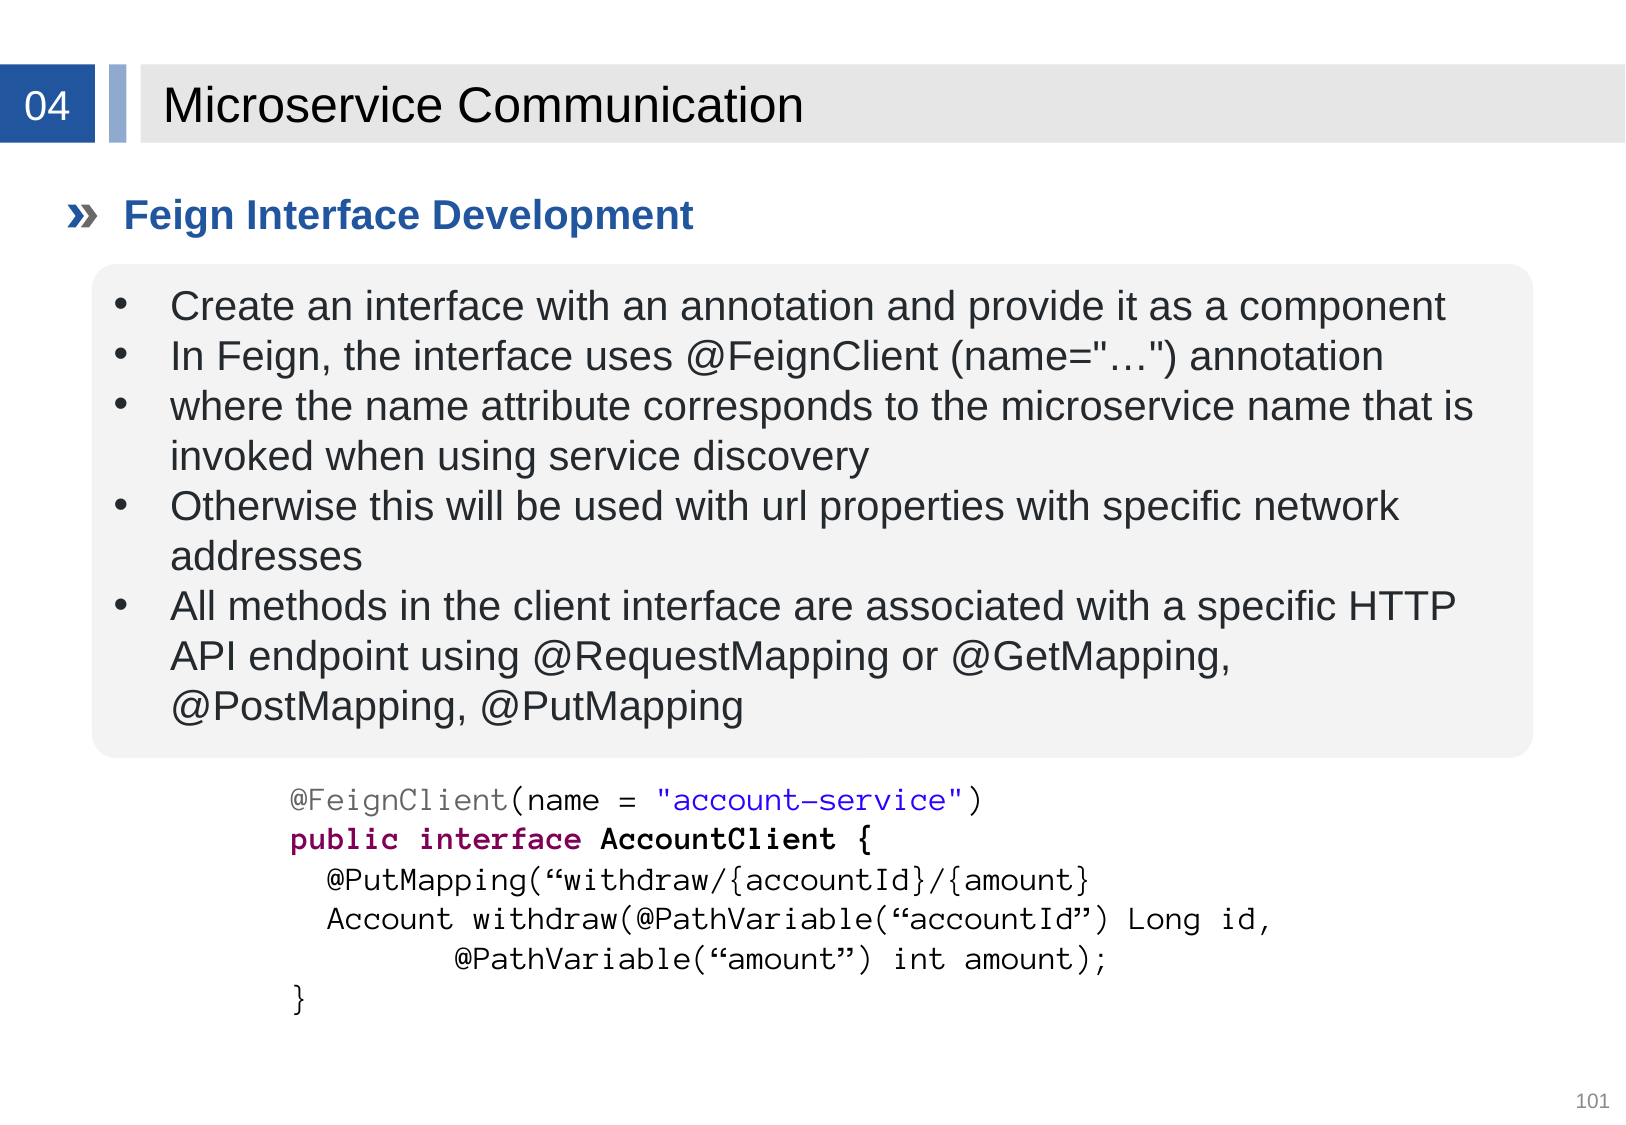

# Microservice Communication
04
Feign Interface Development

Create an interface with an annotation and provide it as a component
In Feign, the interface uses @FeignClient (name="…") annotation
where the name attribute corresponds to the microservice name that is invoked when using service discovery
Otherwise this will be used with url properties with specific network addresses
All methods in the client interface are associated with a specific HTTP API endpoint using @RequestMapping or @GetMapping, @PostMapping, @PutMapping
@FeignClient(name = "account-service")
public interface AccountClient {
  @PutMapping(“withdraw/{accountId}/{amount}
  Account withdraw(@PathVariable(“accountId”) Long id,
         @PathVariable(“amount”) int amount);
}
101